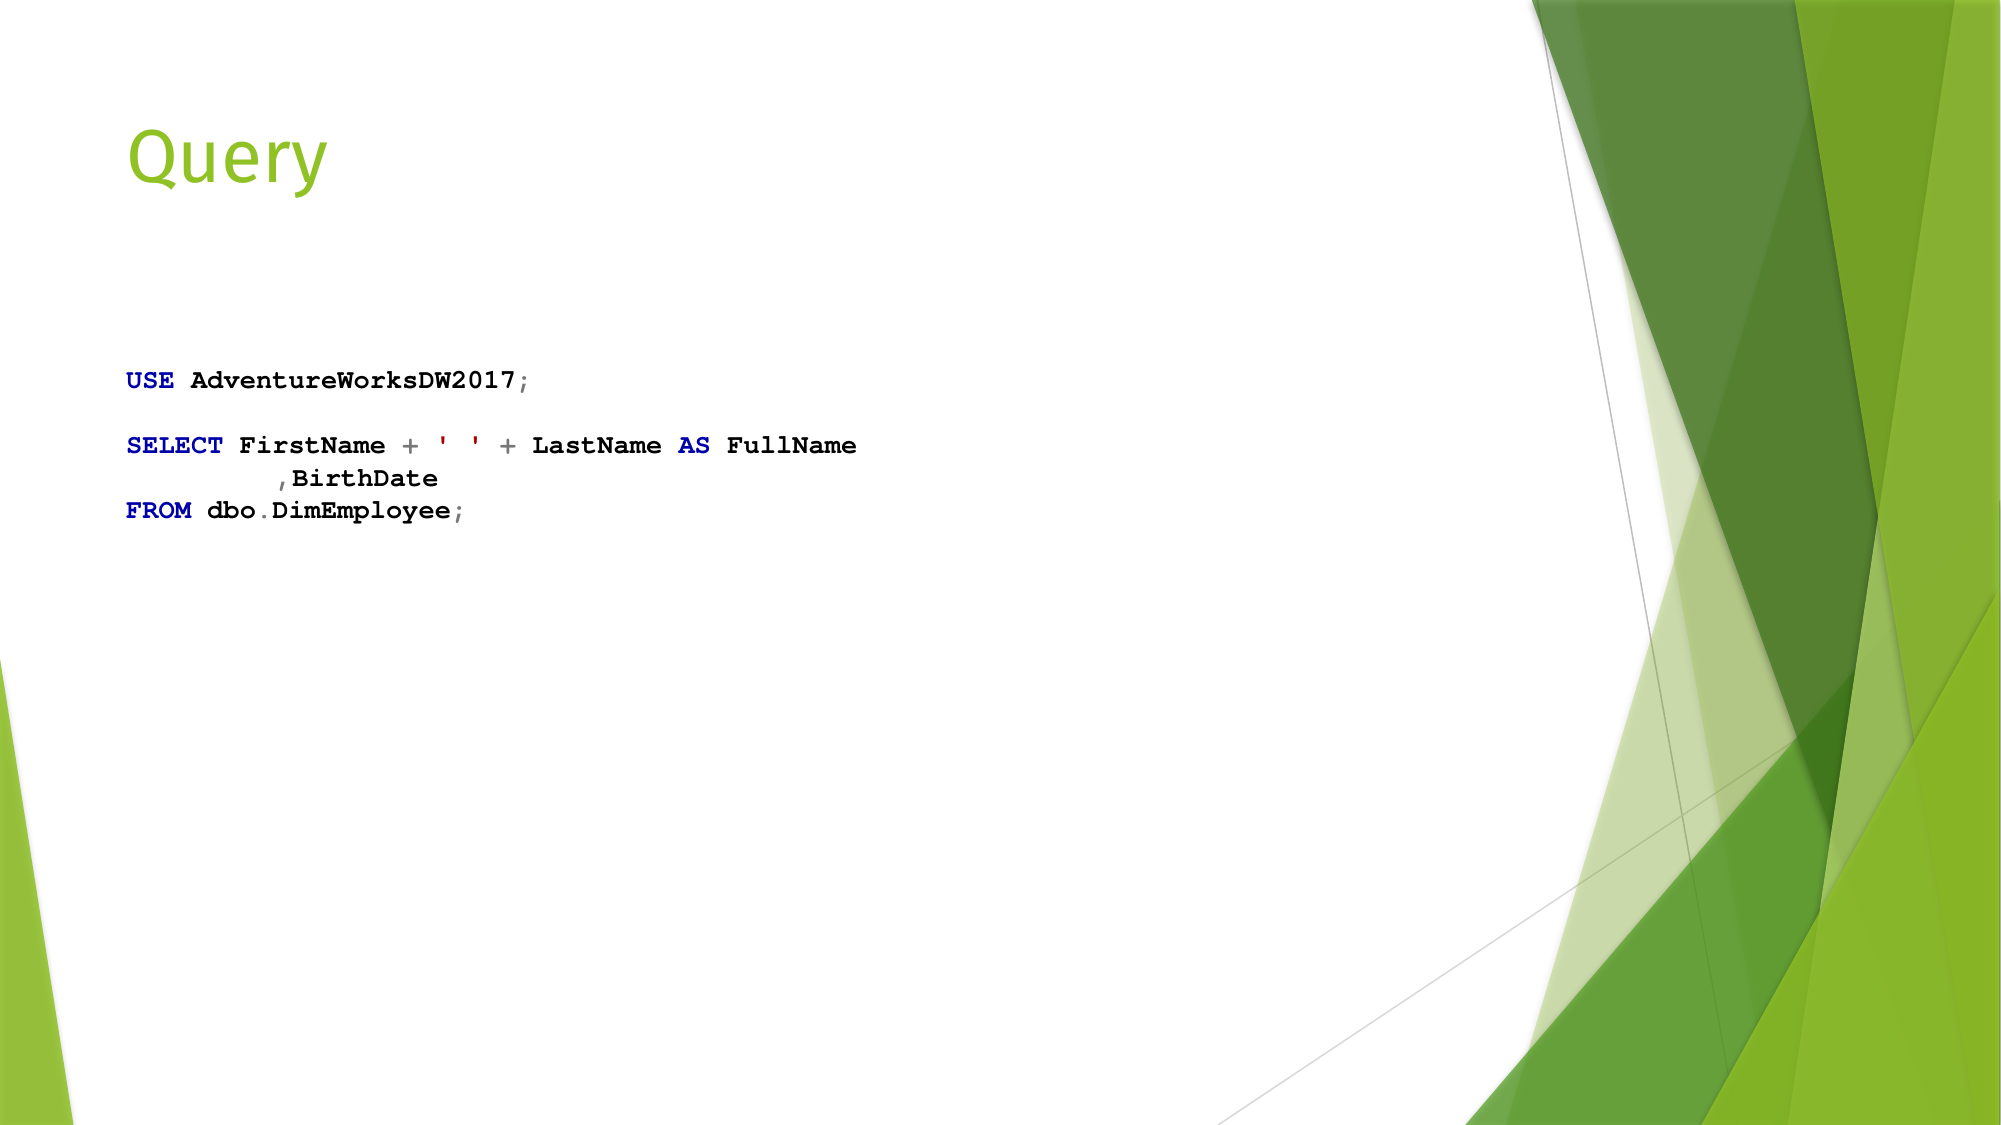

# Query
USE AdventureWorksDW2017;

SELECT FirstName + ' ' + LastName AS FullName
	,BirthDate
FROM dbo.DimEmployee;